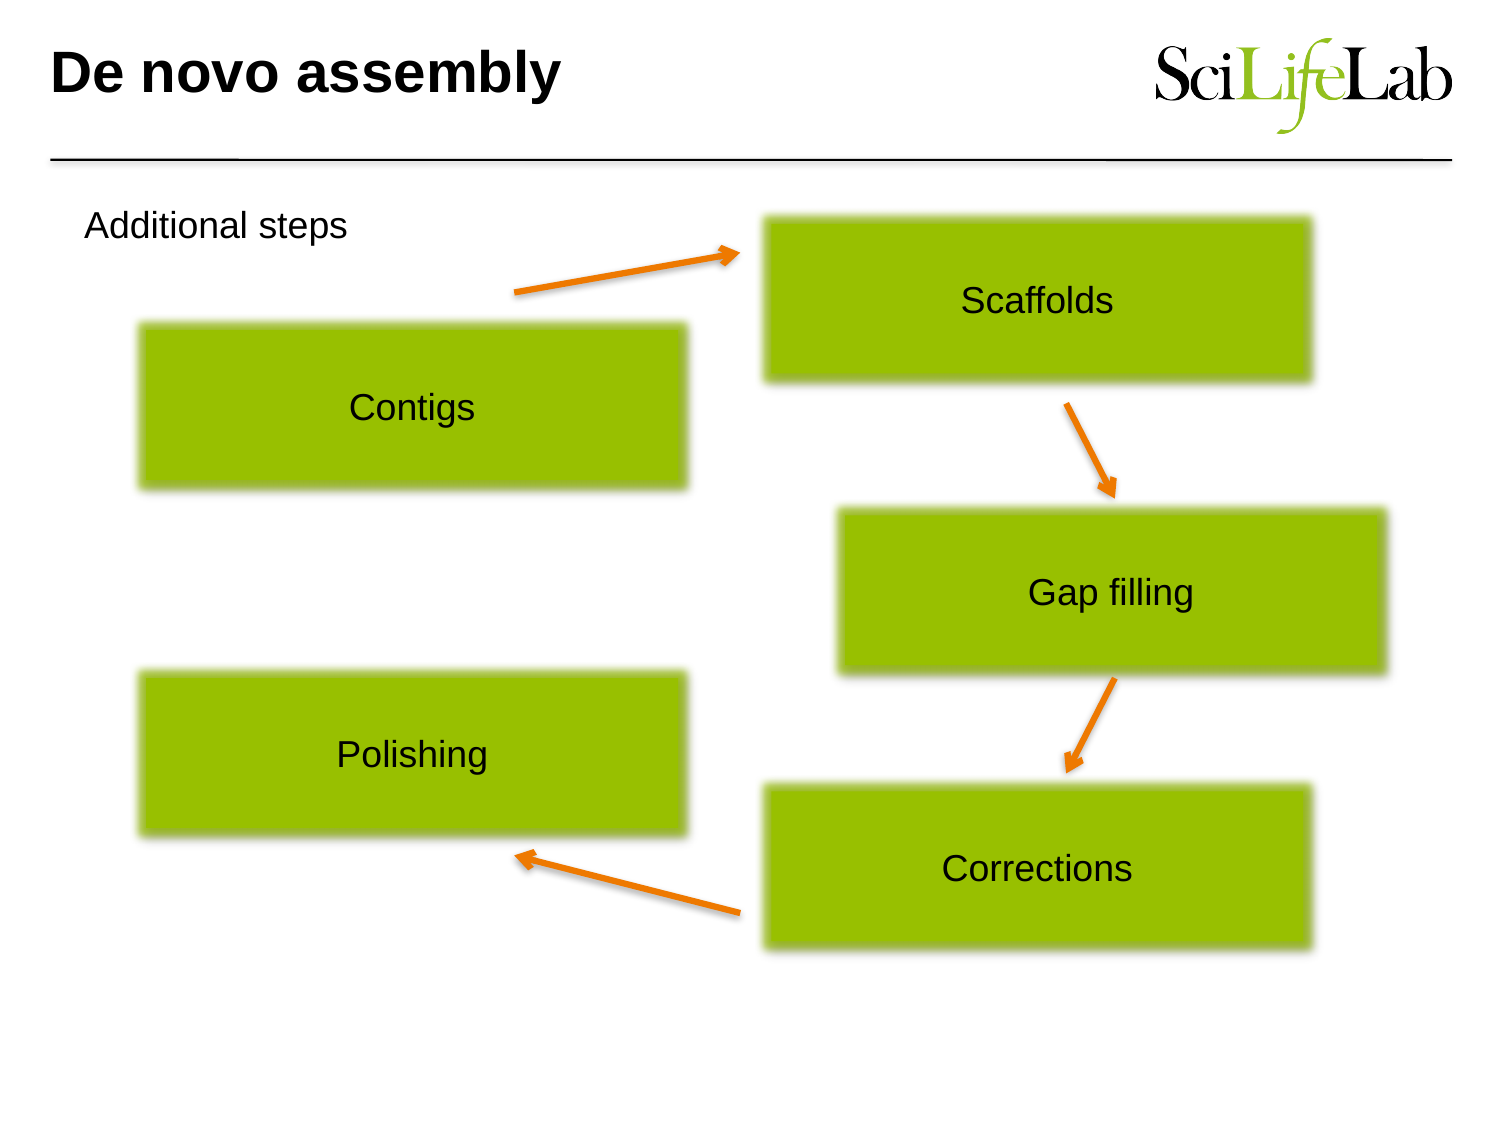

# De novo assembly
Additional steps

Scaffolds

Contigs

Gap filling

Polishing

Corrections